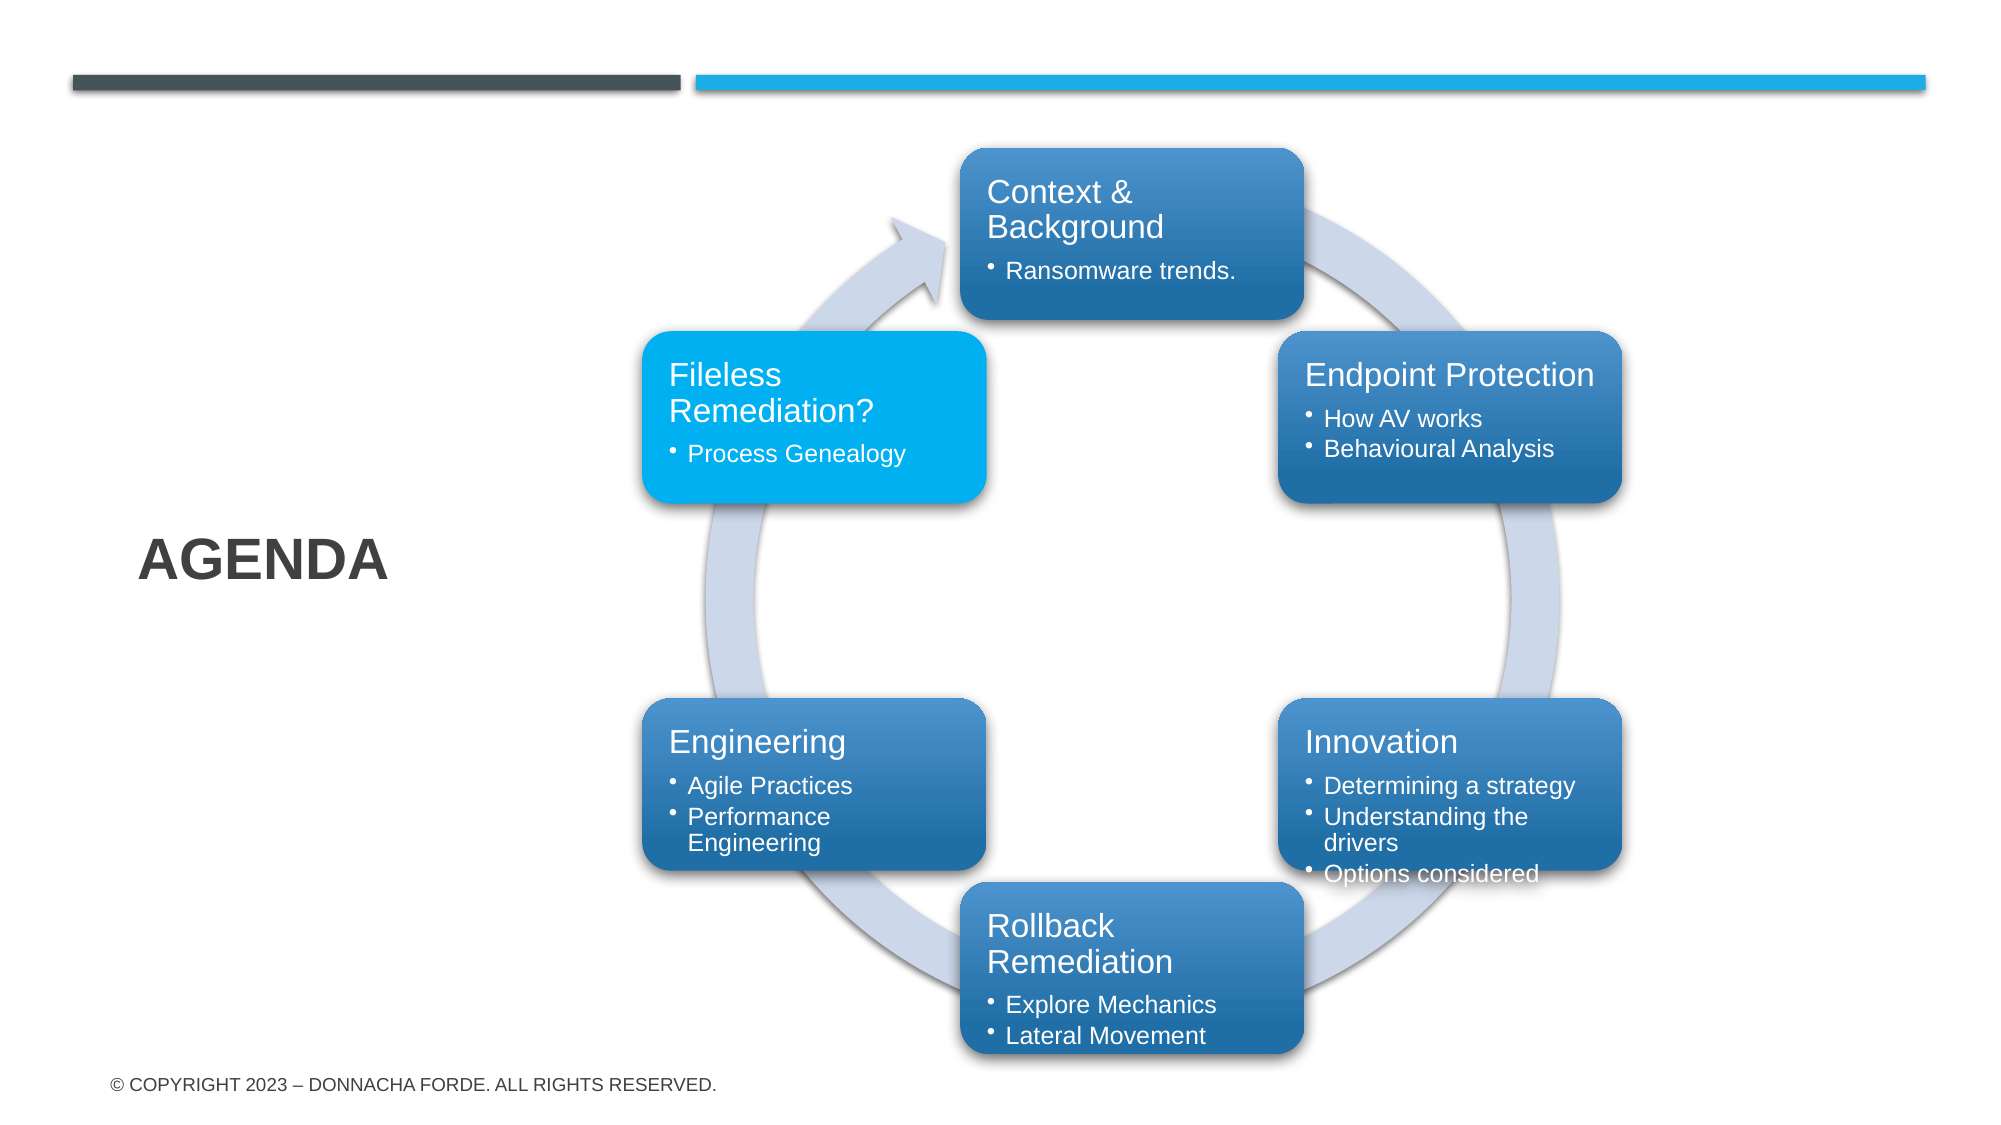

Context & Background
Ransomware trends.
Endpoint Protection
How AV works
Behavioural Analysis
Innovation
Determining a strategy
Understanding the drivers
Options considered
Rollback Remediation
Explore Mechanics
Lateral Movement
Engineering
Agile Practices
Performance Engineering
Fileless Remediation?
Process Genealogy
# Agenda
© Copyright 2023 – Donnacha Forde. All rights reserved.